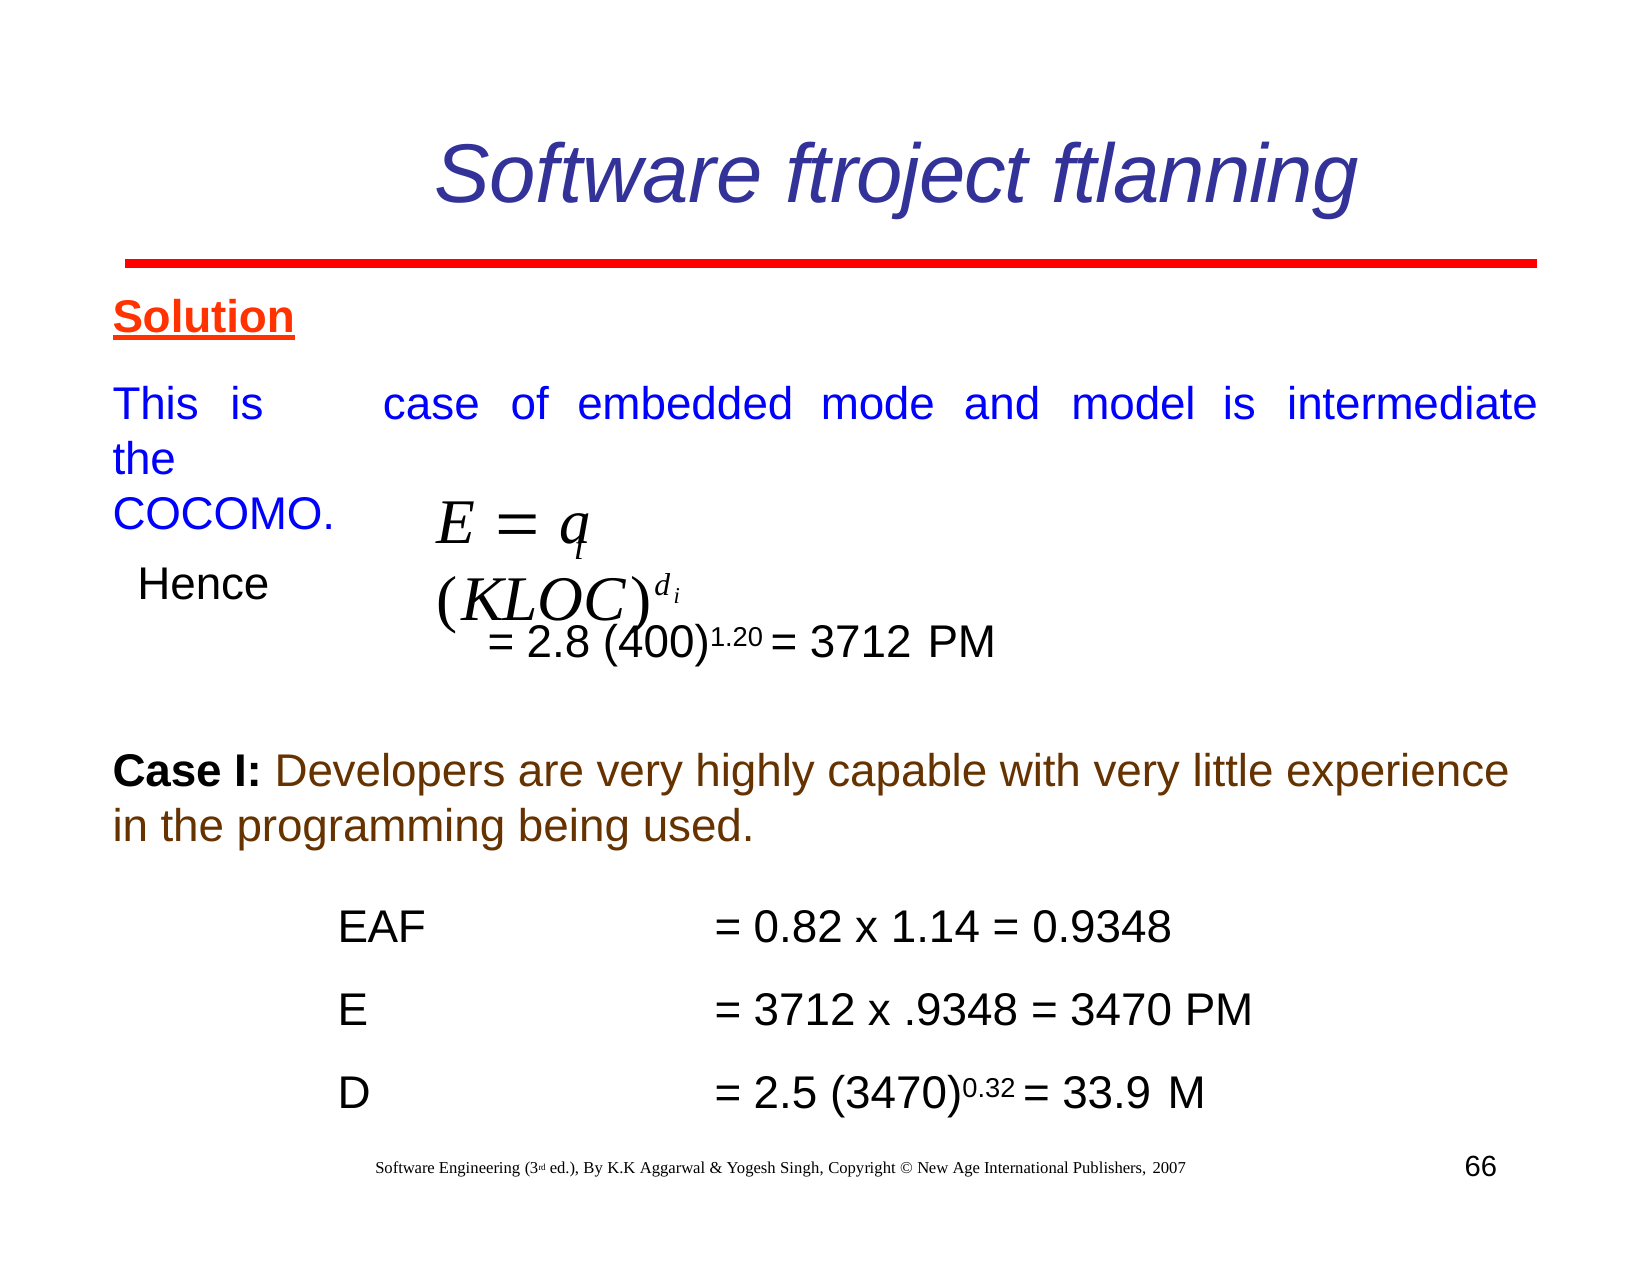

# Software ftroject ftlanning

Solution
This	is	the  COCOMO.
Hence
case	of	embedded
mode
and	model
is	intermediate
E = a (KLOC)di
i
= 2.8 (400)1.20 = 3712 PM

Case I: Developers are very highly capable with very little experience  in the programming being used.

EAF	= 0.82 x 1.14 = 0.9348
E	= 3712 x .9348 = 3470 PM
D	= 2.5 (3470)0.32 = 33.9 M
66
Software Engineering (3rd  ed.), By K.K Aggarwal & Yogesh Singh, Copyright © New Age International Publishers, 2007